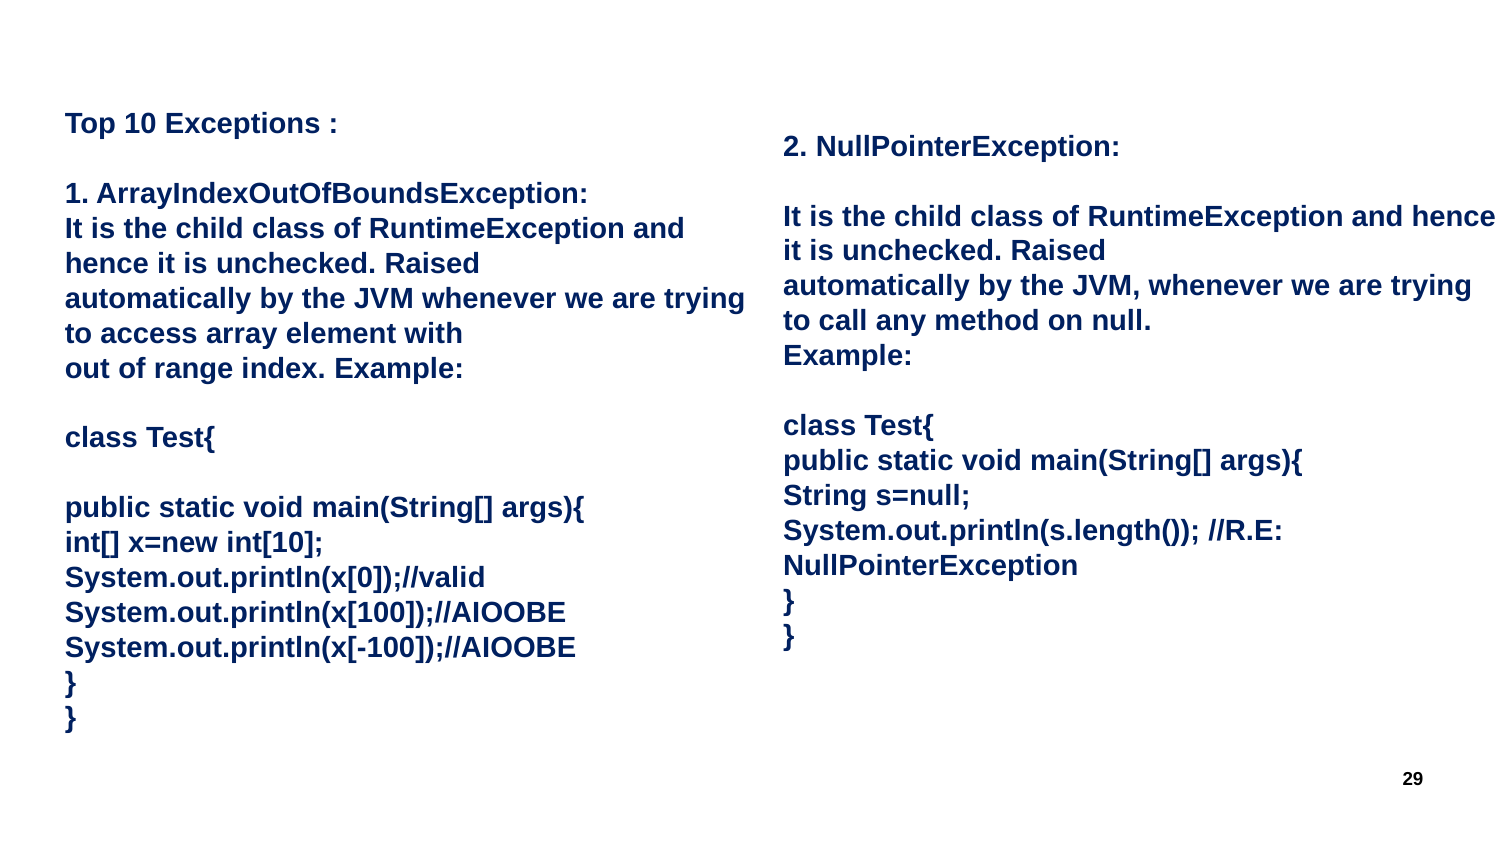

Top 10 Exceptions :

1. ArrayIndexOutOfBoundsException:
It is the child class of RuntimeException and hence it is unchecked. Raised
automatically by the JVM whenever we are trying to access array element with
out of range index. Example:

class Test{

public static void main(String[] args){
int[] x=new int[10];
System.out.println(x[0]);//valid
System.out.println(x[100]);//AIOOBE
System.out.println(x[-100]);//AIOOBE
}
}
2. NullPointerException:

It is the child class of RuntimeException and hence it is unchecked. Raised
automatically by the JVM, whenever we are trying to call any method on null.
Example:

class Test{
public static void main(String[] args){
String s=null;
System.out.println(s.length()); //R.E: NullPointerException
}
}
29